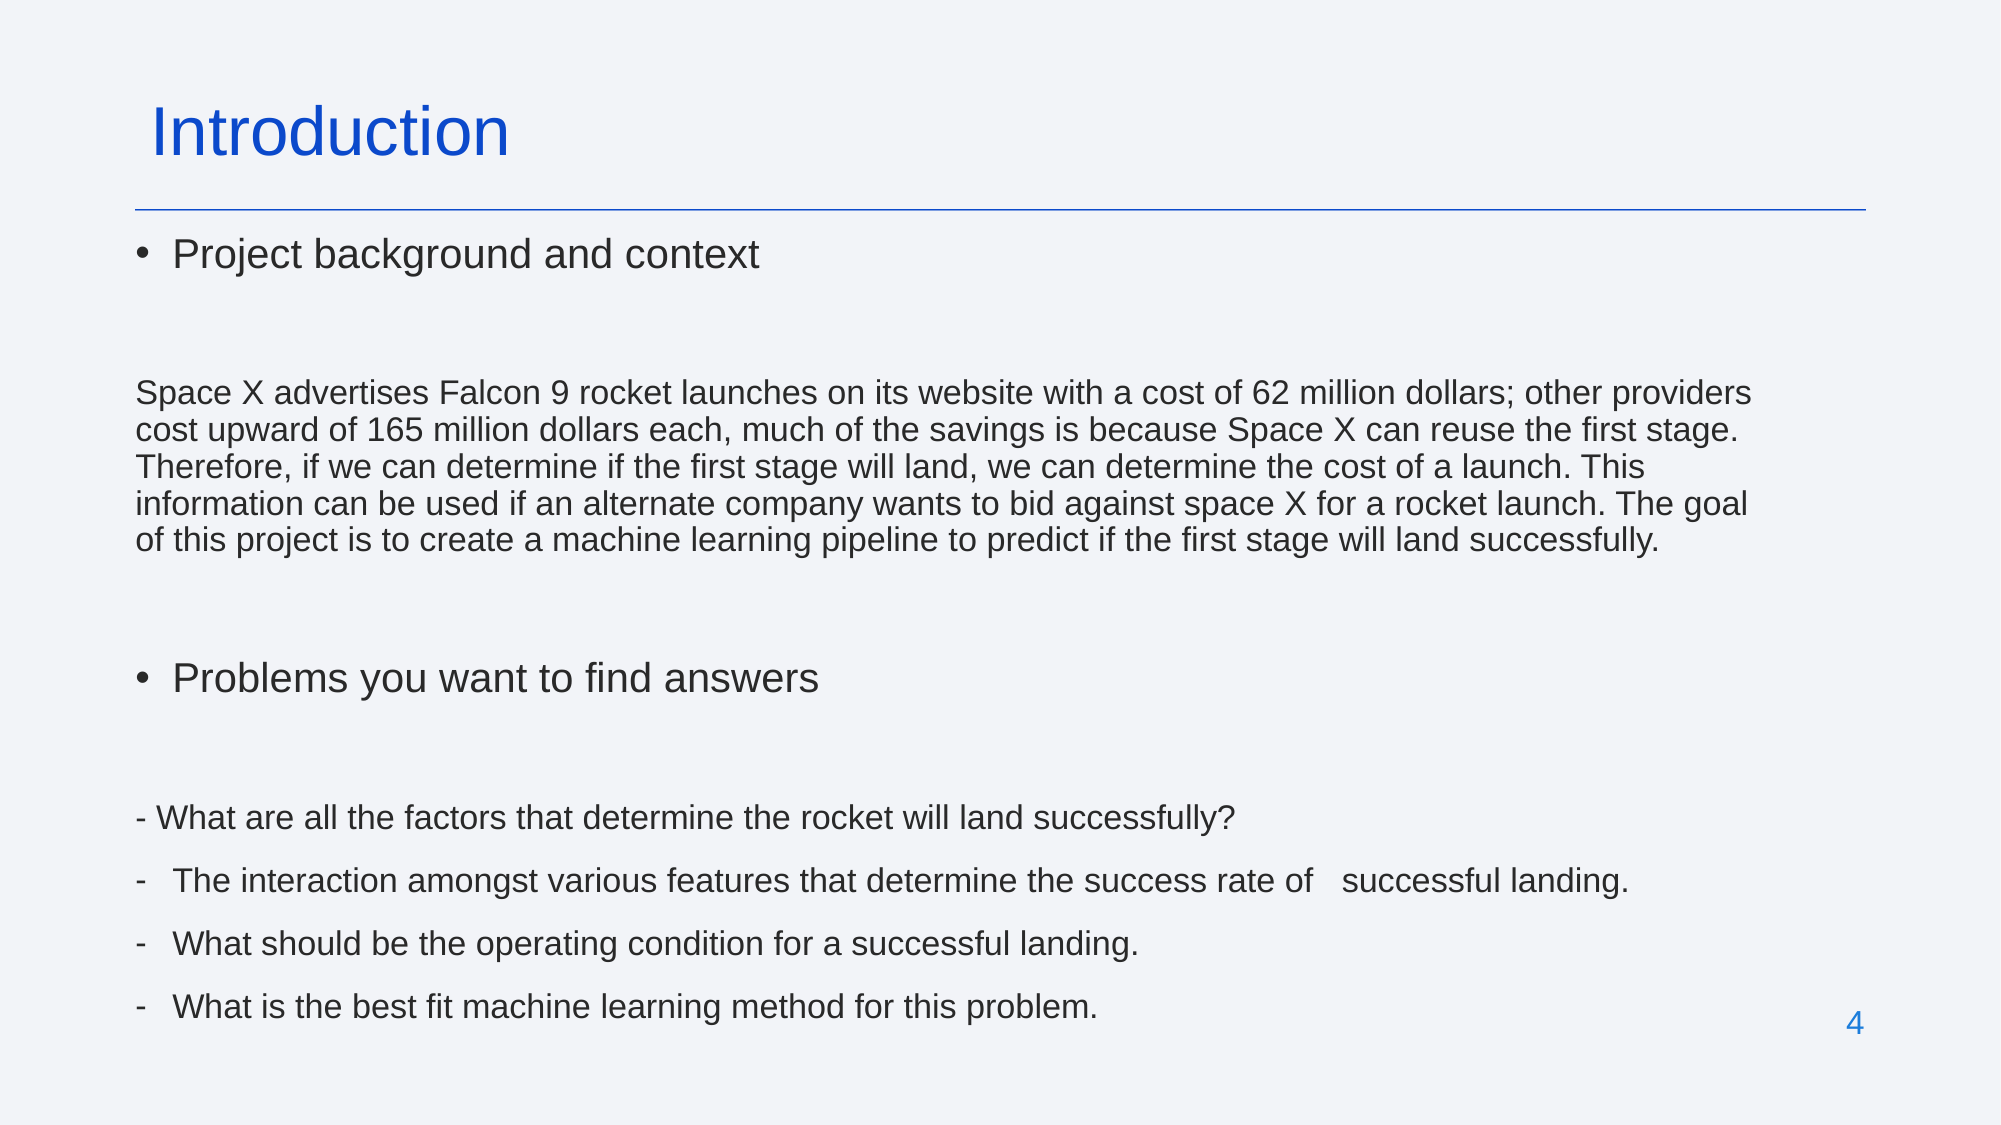

Introduction
Project background and context

Space X advertises Falcon 9 rocket launches on its website with a cost of 62 million dollars; other providers cost upward of 165 million dollars each, much of the savings is because Space X can reuse the first stage. Therefore, if we can determine if the first stage will land, we can determine the cost of a launch. This information can be used if an alternate company wants to bid against space X for a rocket launch. The goal of this project is to create a machine learning pipeline to predict if the first stage will land successfully.

Problems you want to find answers

- What are all the factors that determine the rocket will land successfully?
The interaction amongst various features that determine the success rate of   successful landing.
What should be the operating condition for a successful landing.
What is the best fit machine learning method for this problem.
4